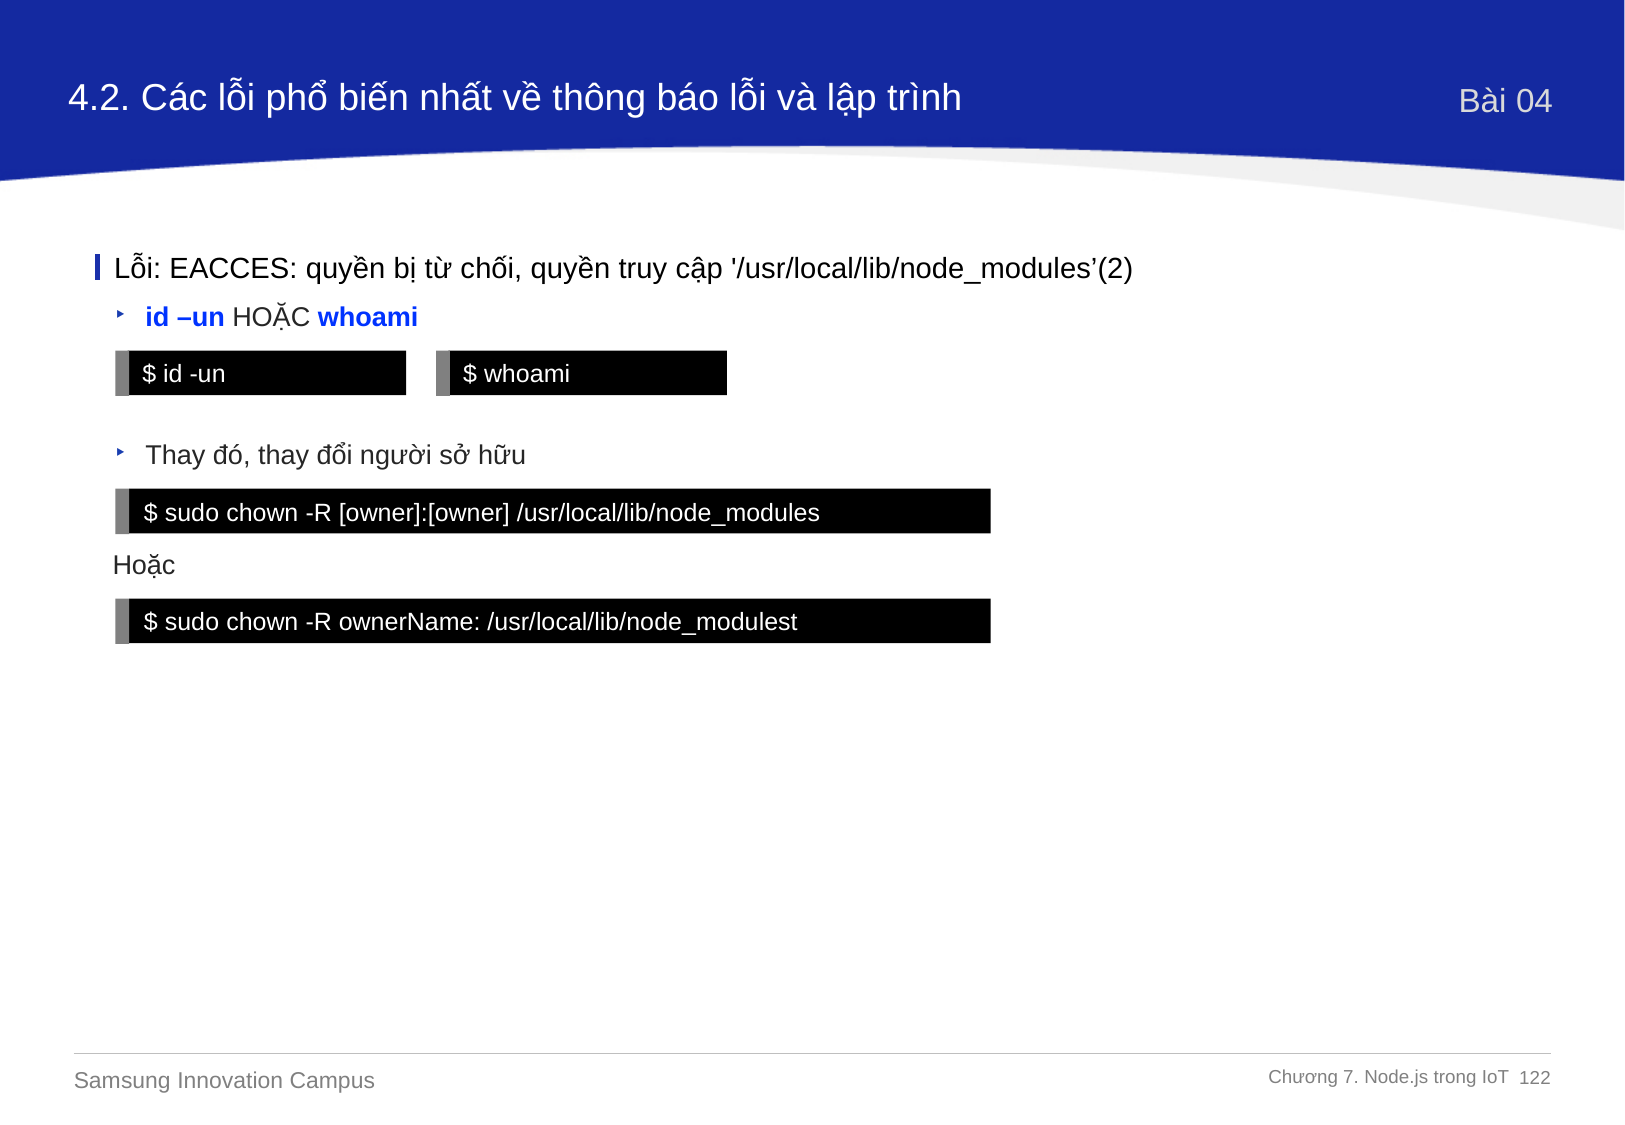

4.2. Các lỗi phổ biến nhất về thông báo lỗi và lập trình
Bài 04
Lỗi: EACCES: quyền bị từ chối, quyền truy cập '/usr/local/lib/node_modules’(2)
id –un HOẶC whoami
$ id -un

$ whoami

Thay đó, thay đổi người sở hữu
$ sudo chown -R [owner]:[owner] /usr/local/lib/node_modules

Hoặc
$ sudo chown -R ownerName: /usr/local/lib/node_modulest